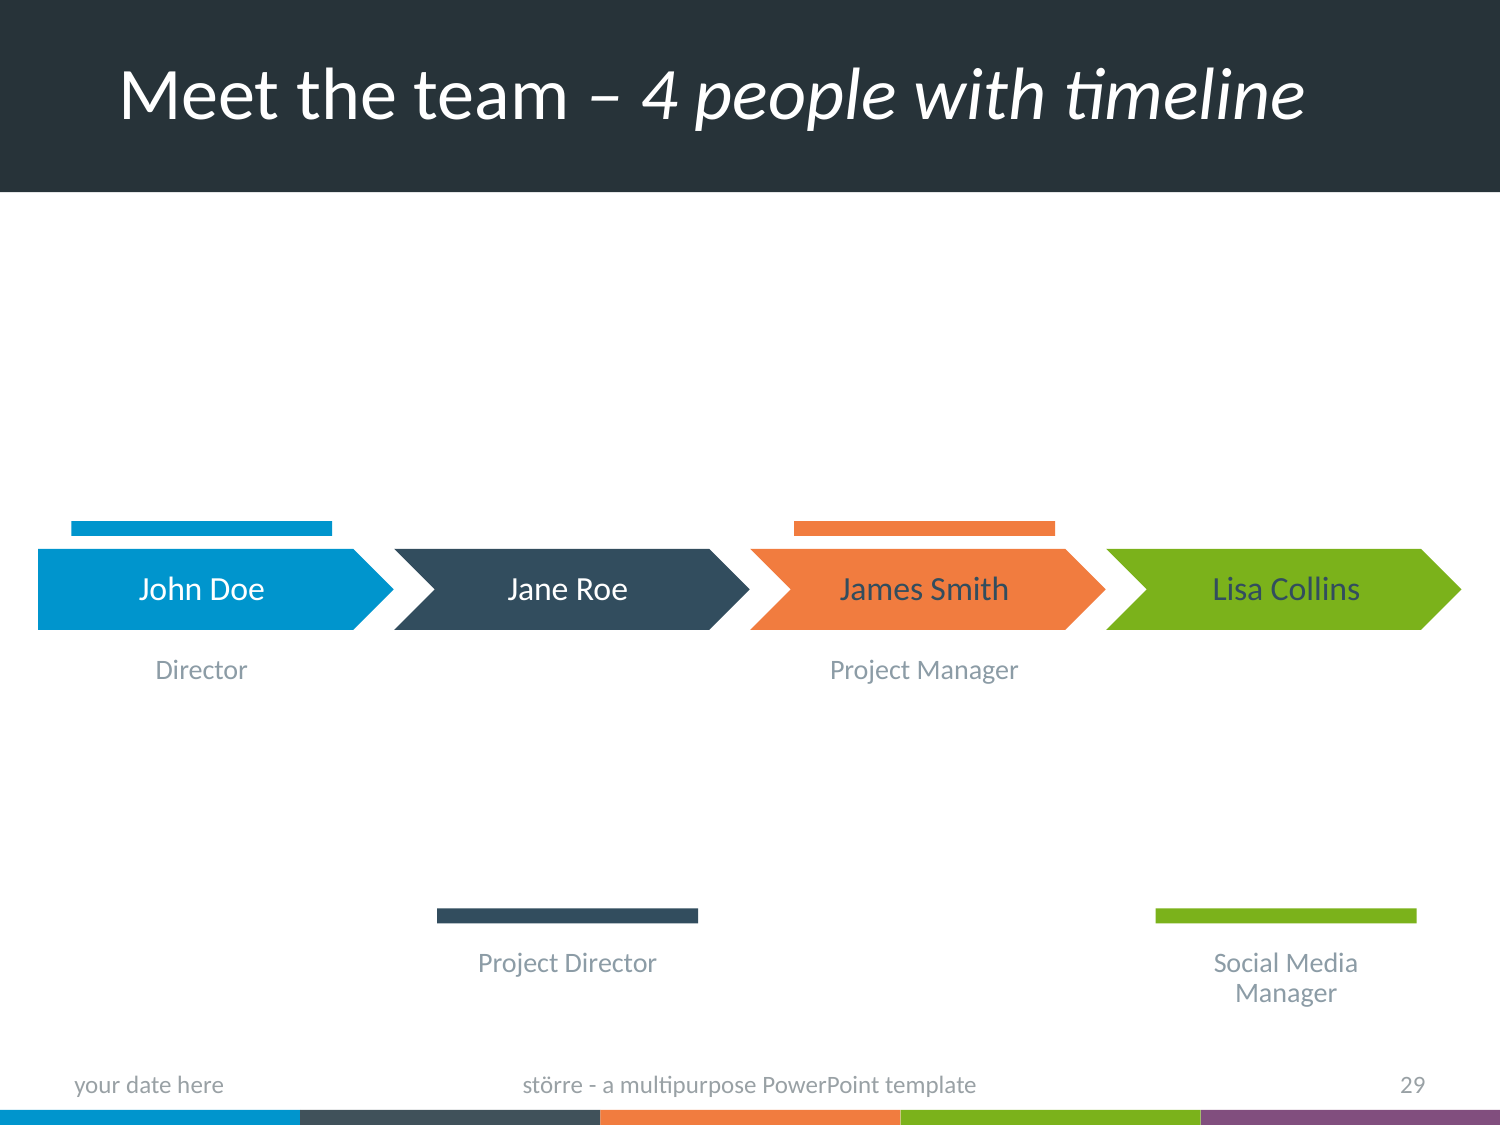

# Meet the team – 4 people with timeline

John Doe
Jane Roe
James Smith
Lisa Collins
Director
Project Manager

Project Director
Social Media Manager
your date here
större - a multipurpose PowerPoint template
29